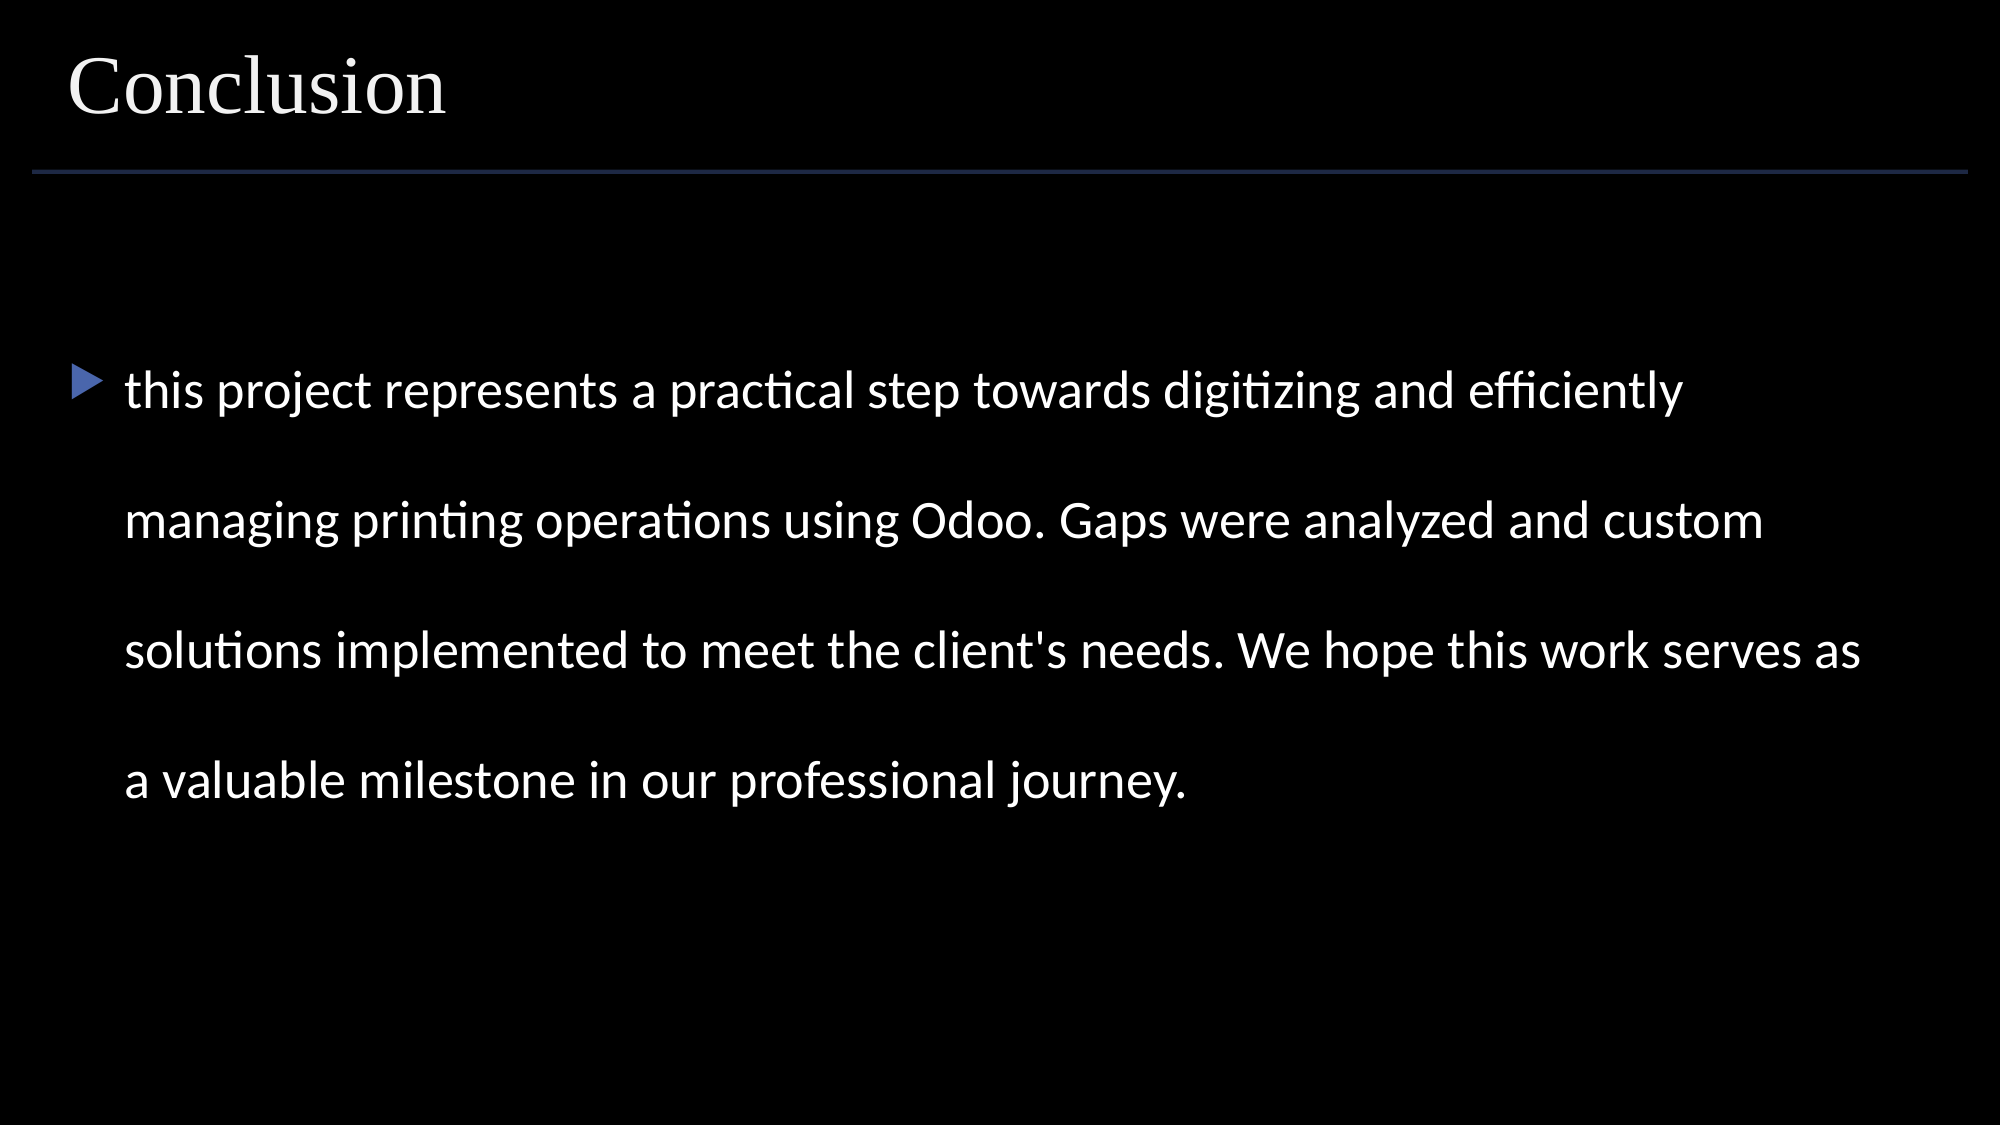

Conclusion
this project represents a practical step towards digitizing and efficiently managing printing operations using Odoo. Gaps were analyzed and custom solutions implemented to meet the client's needs. We hope this work serves as a valuable milestone in our professional journey.